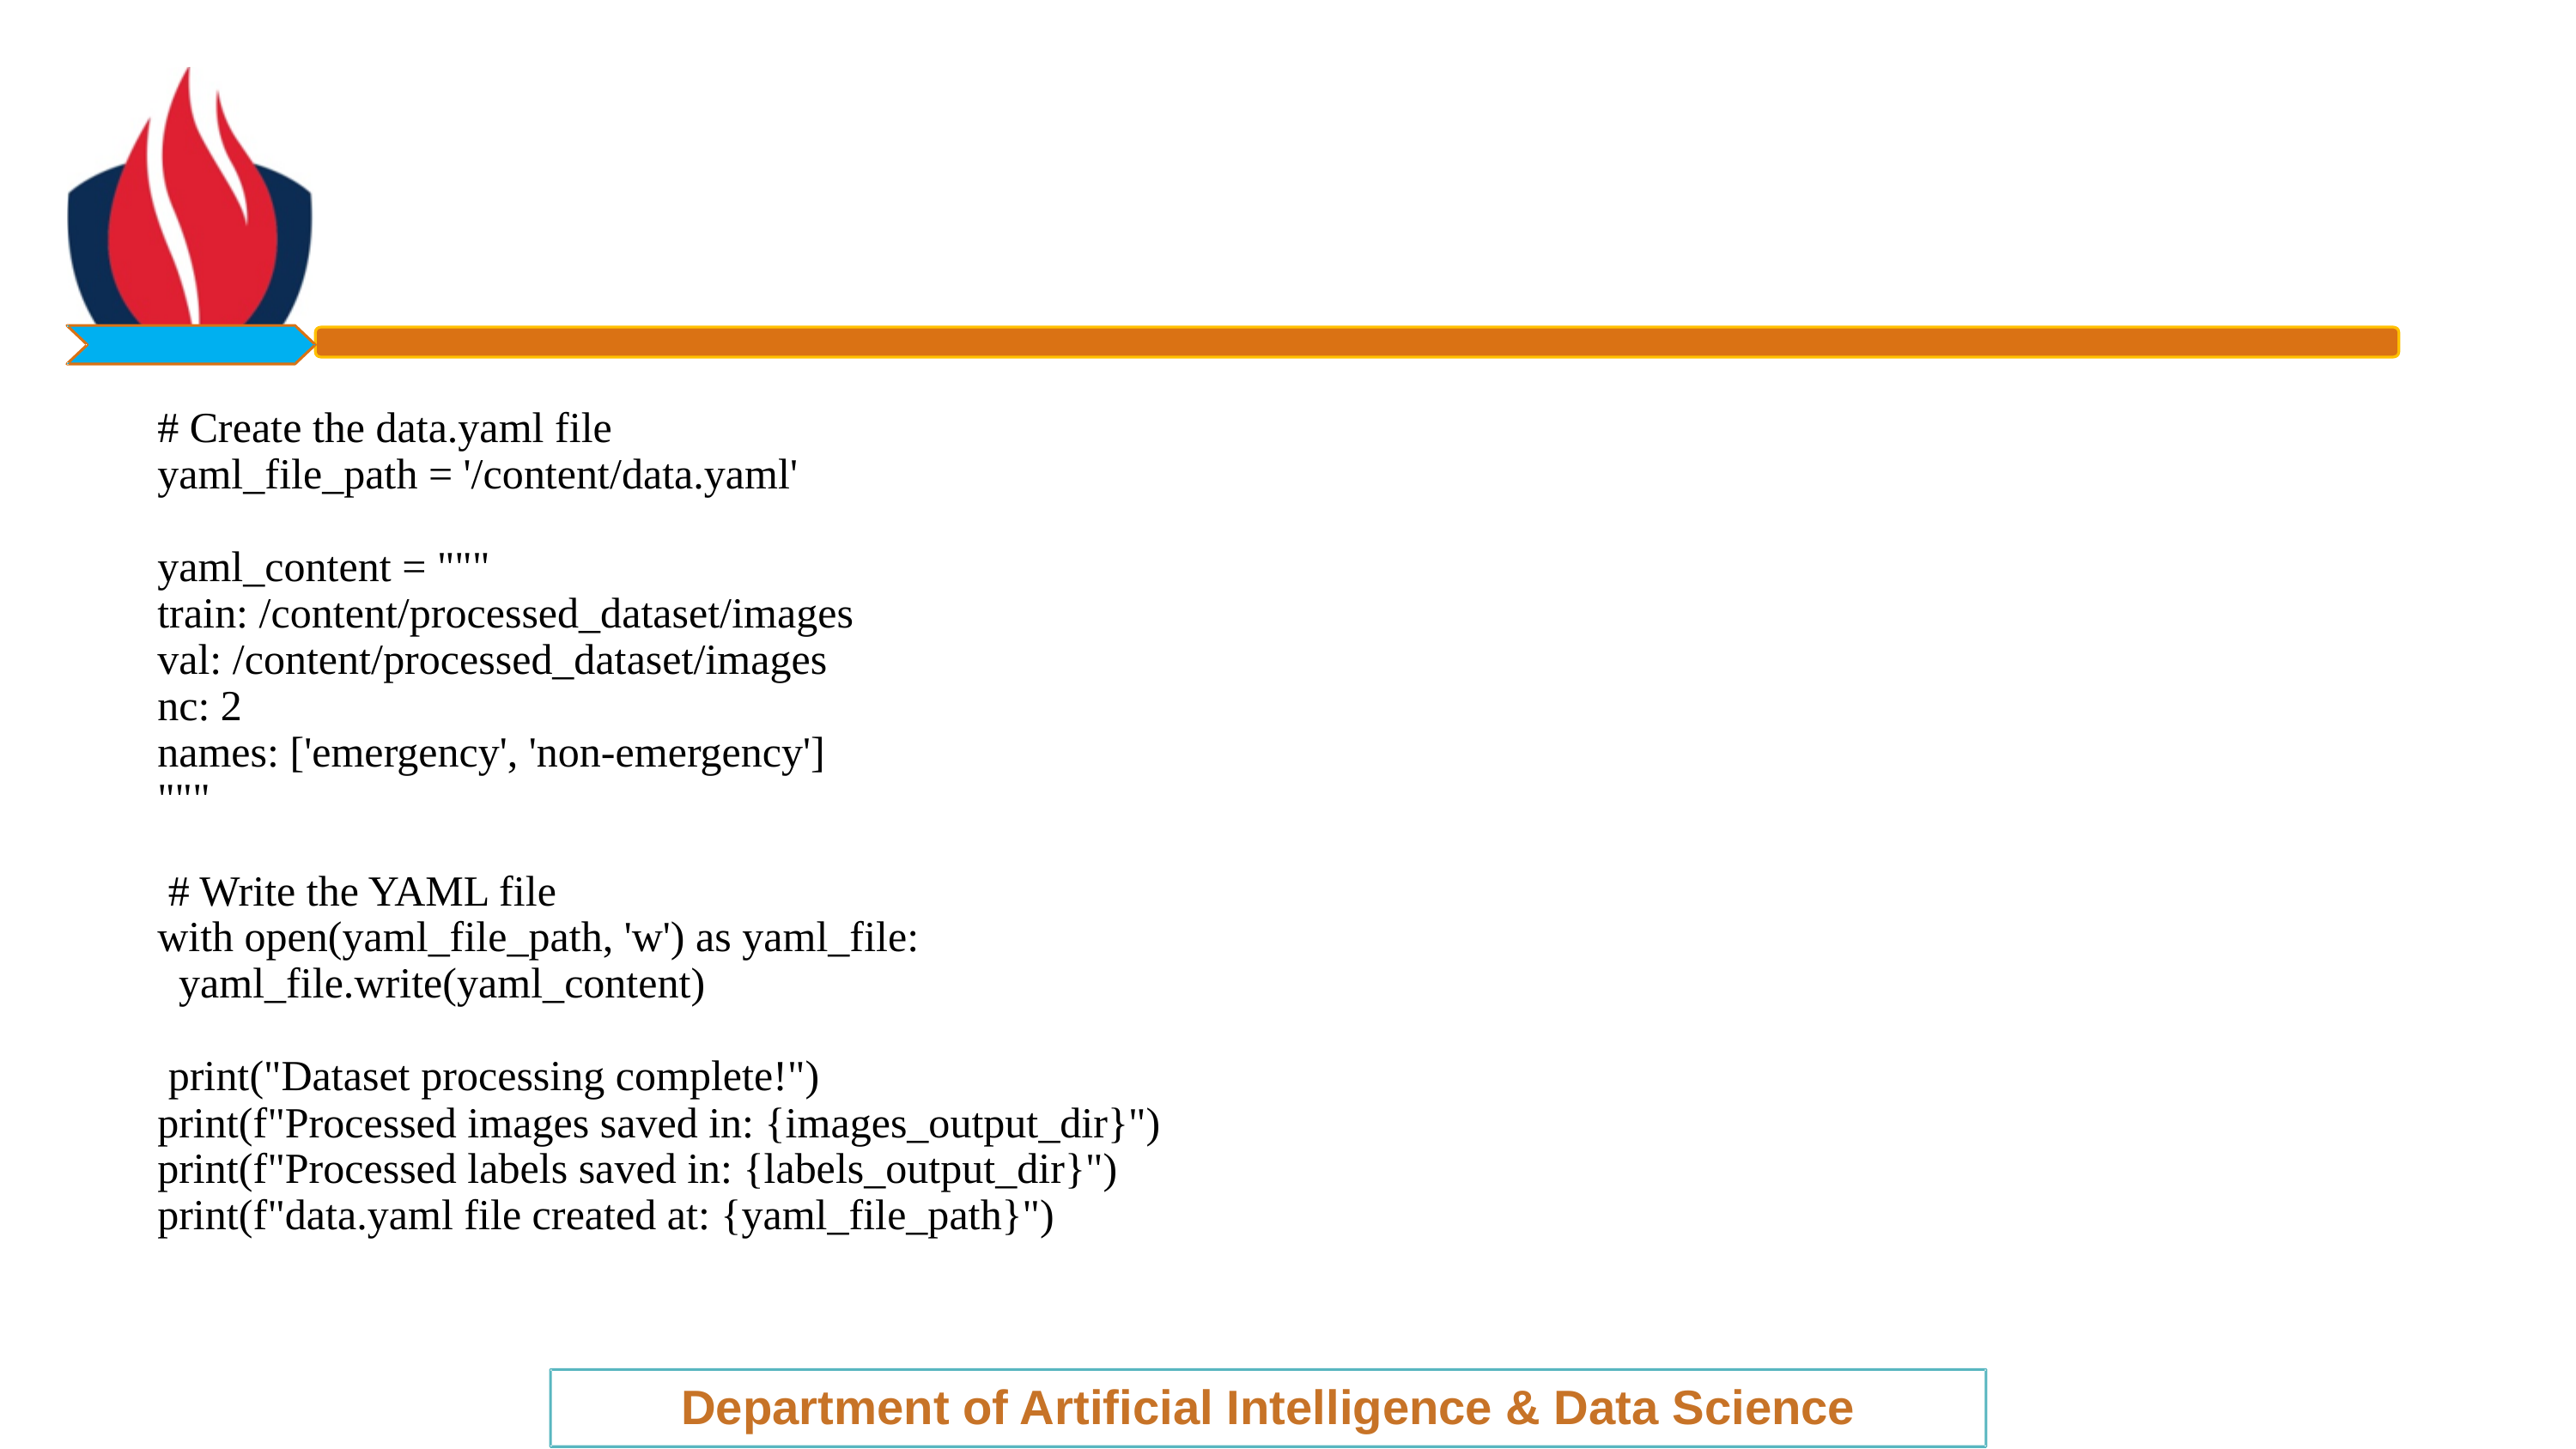

# Create the data.yaml file
yaml_file_path = '/content/data.yaml'

yaml_content = """
train: /content/processed_dataset/images
val: /content/processed_dataset/images
nc: 2
names: ['emergency', 'non-emergency']
"""

 # Write the YAML file
with open(yaml_file_path, 'w') as yaml_file:
  yaml_file.write(yaml_content)

 print("Dataset processing complete!")
print(f"Processed images saved in: {images_output_dir}")
print(f"Processed labels saved in: {labels_output_dir}")
print(f"data.yaml file created at: {yaml_file_path}")

Department of Artificial Intelligence & Data Science